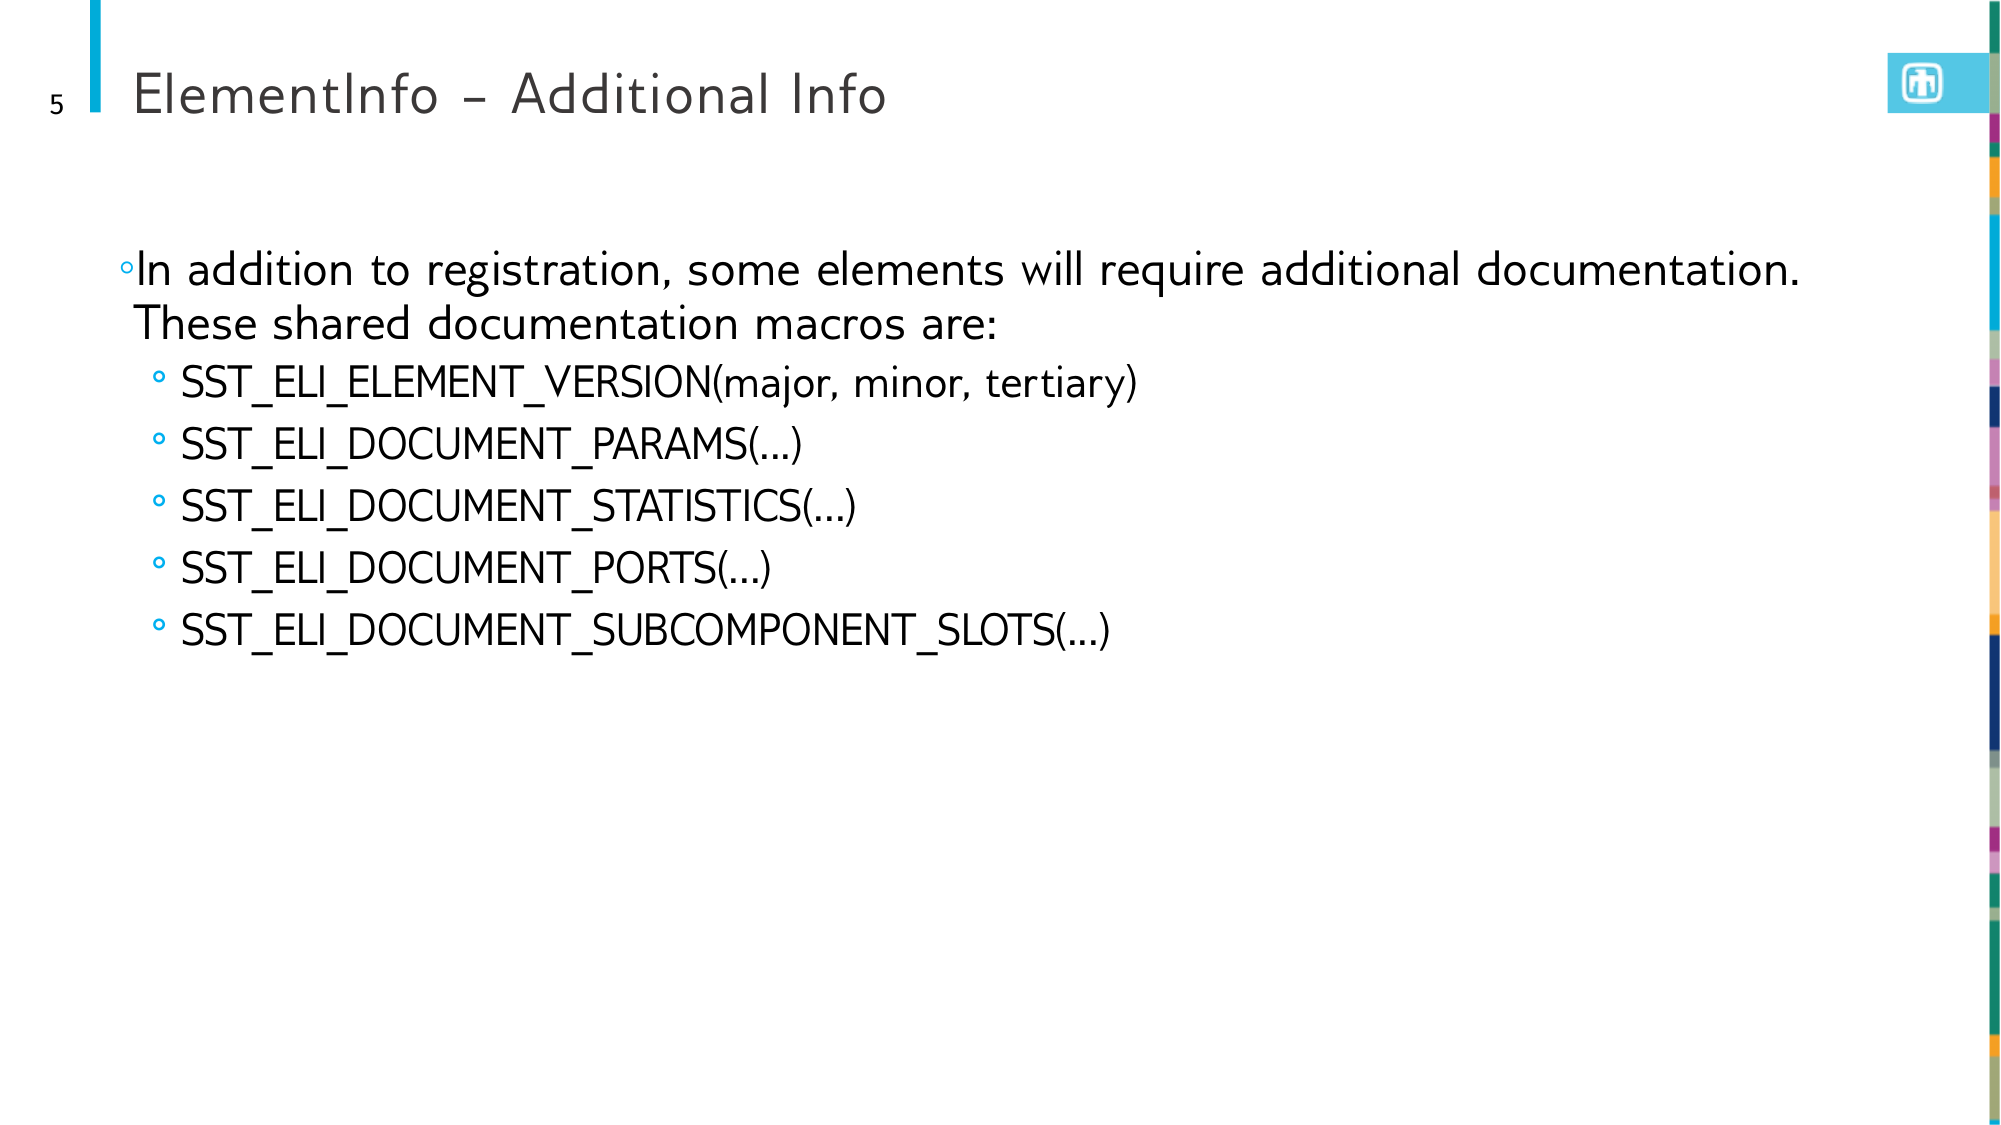

# ElementInfo – Additional Info
5
In addition to registration, some elements will require additional documentation.  These shared documentation macros are:
SST_ELI_ELEMENT_VERSION(major, minor, tertiary)
SST_ELI_DOCUMENT_PARAMS(...)
SST_ELI_DOCUMENT_STATISTICS(...)
SST_ELI_DOCUMENT_PORTS(...)
SST_ELI_DOCUMENT_SUBCOMPONENT_SLOTS(...)